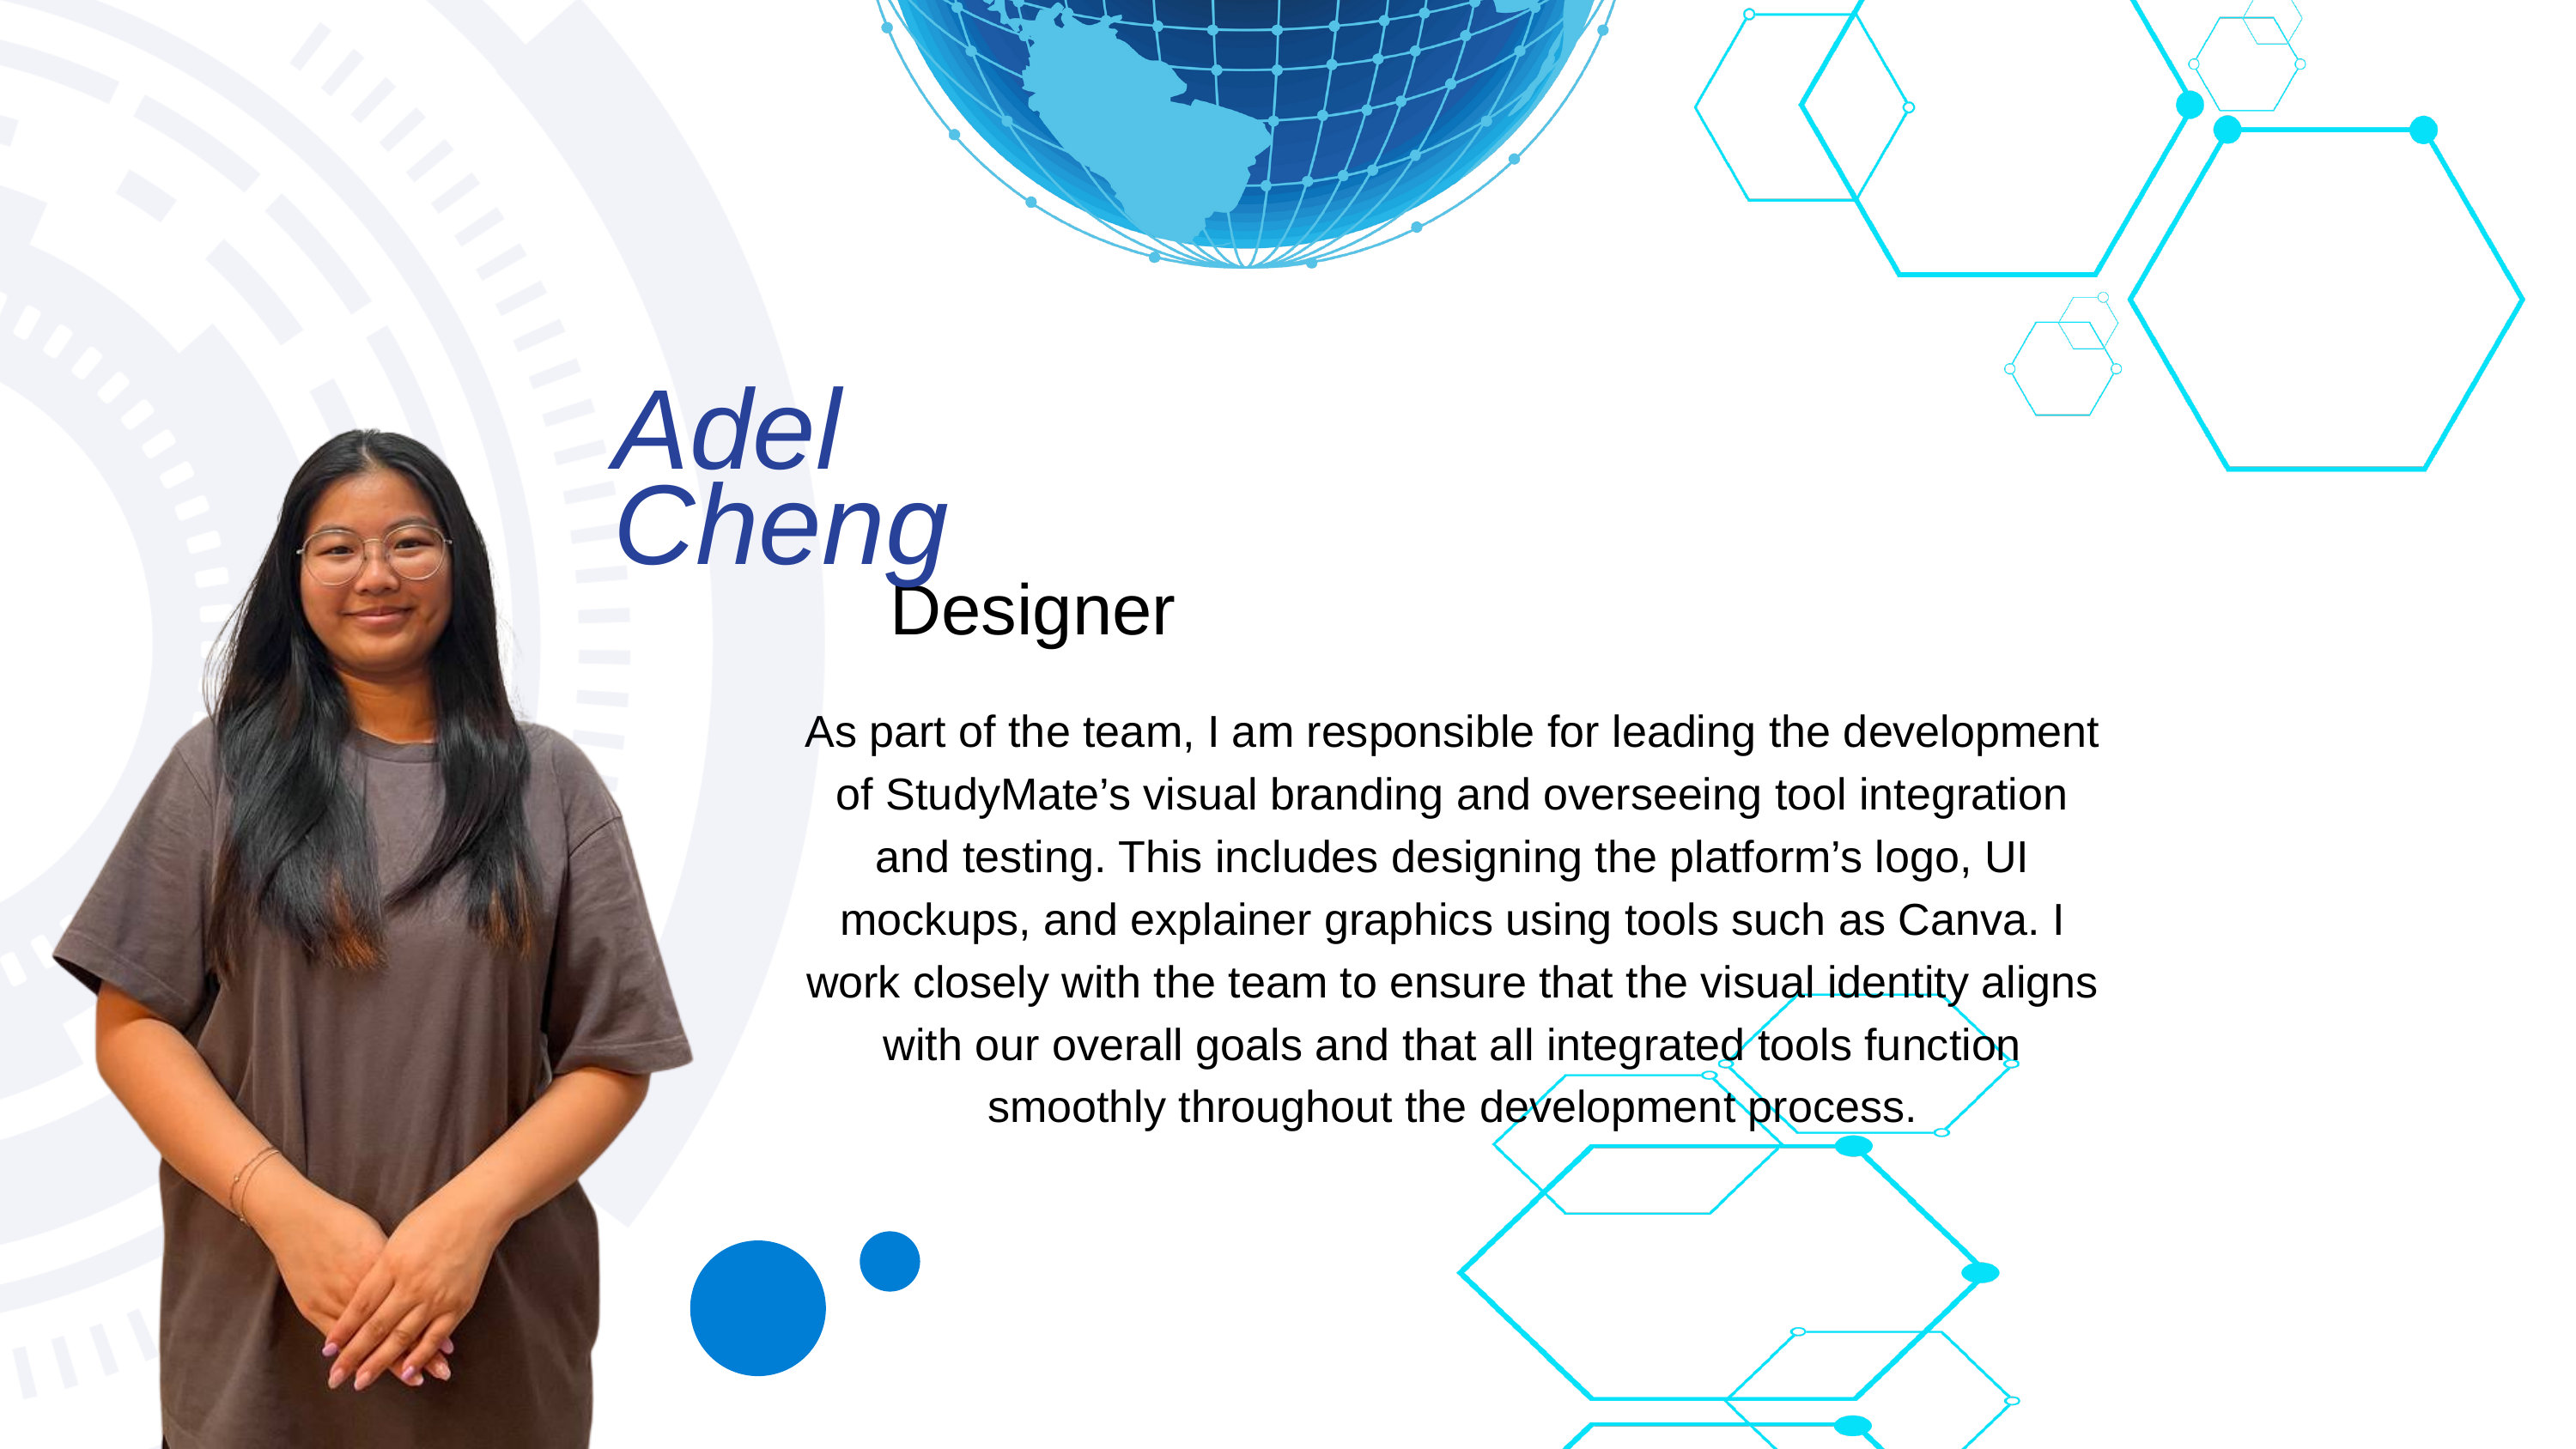

1

Adel Cheng
Designer
As part of the team, I am responsible for leading the development of StudyMate’s visual branding and overseeing tool integration and testing. This includes designing the platform’s logo, UI mockups, and explainer graphics using tools such as Canva. I work closely with the team to ensure that the visual identity aligns with our overall goals and that all integrated tools function smoothly throughout the development process.